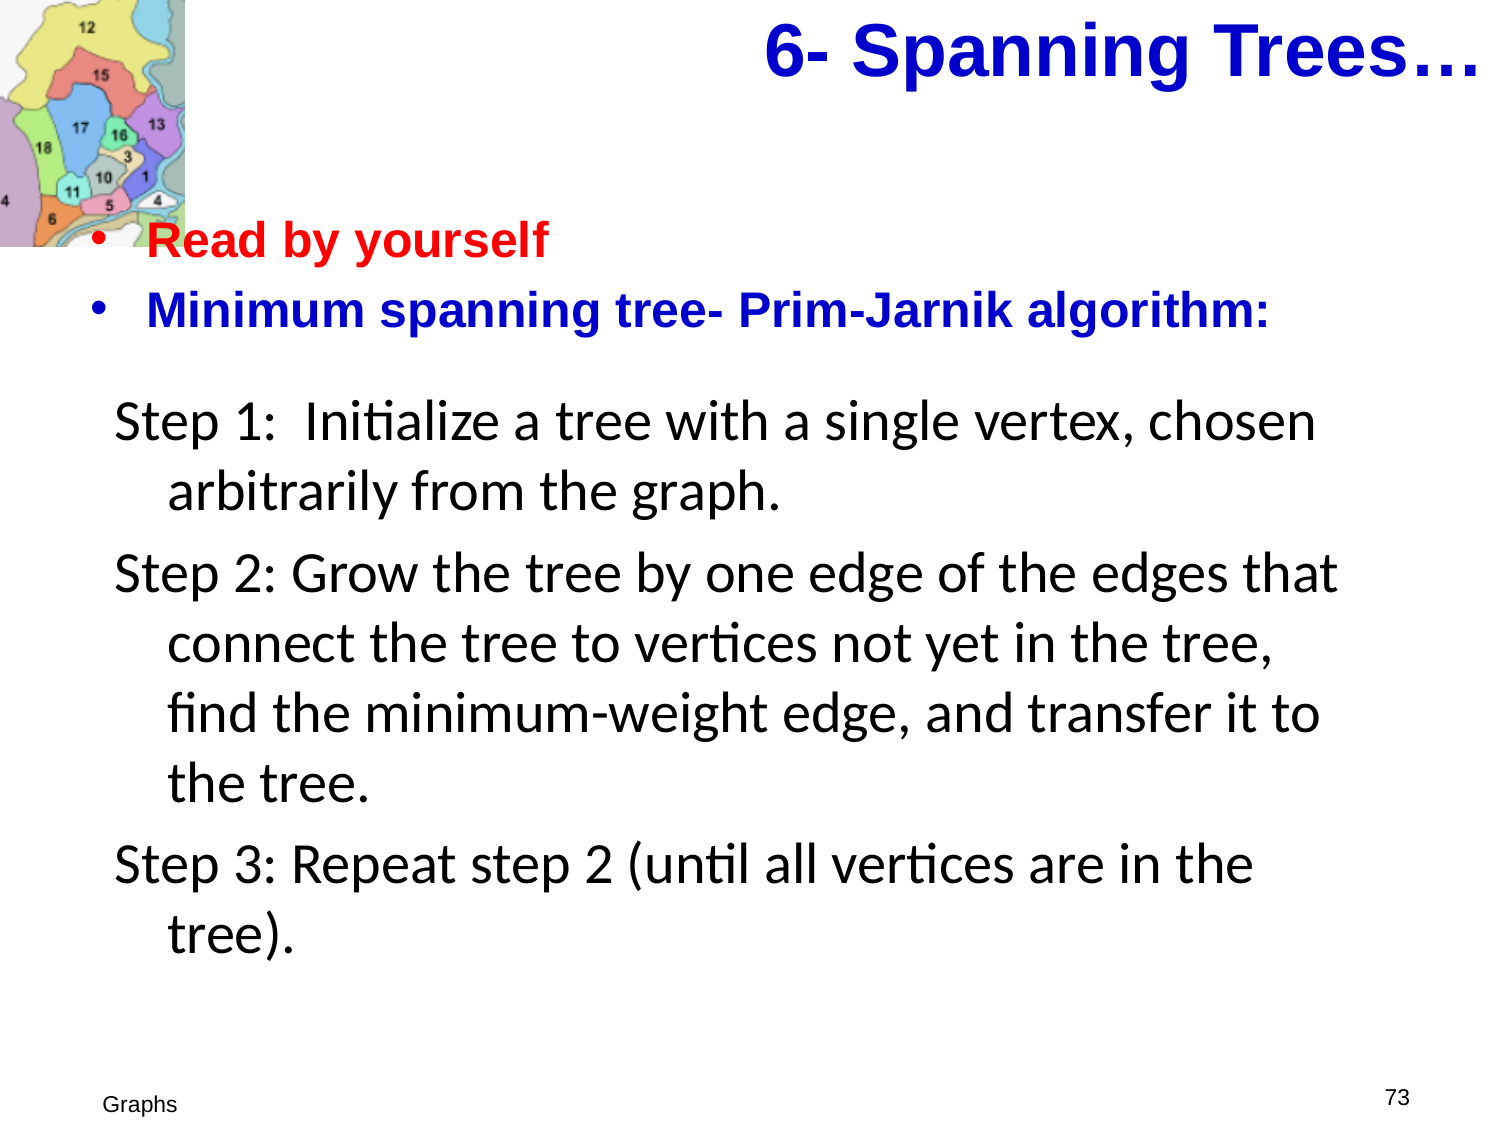

# 6- Spanning Trees…
Read by yourself
Minimum spanning tree- Prim-Jarnik algorithm:
Step 1:  Initialize a tree with a single vertex, chosen arbitrarily from the graph.
Step 2: Grow the tree by one edge of the edges that connect the tree to vertices not yet in the tree, find the minimum-weight edge, and transfer it to the tree.
Step 3: Repeat step 2 (until all vertices are in the tree).
 73